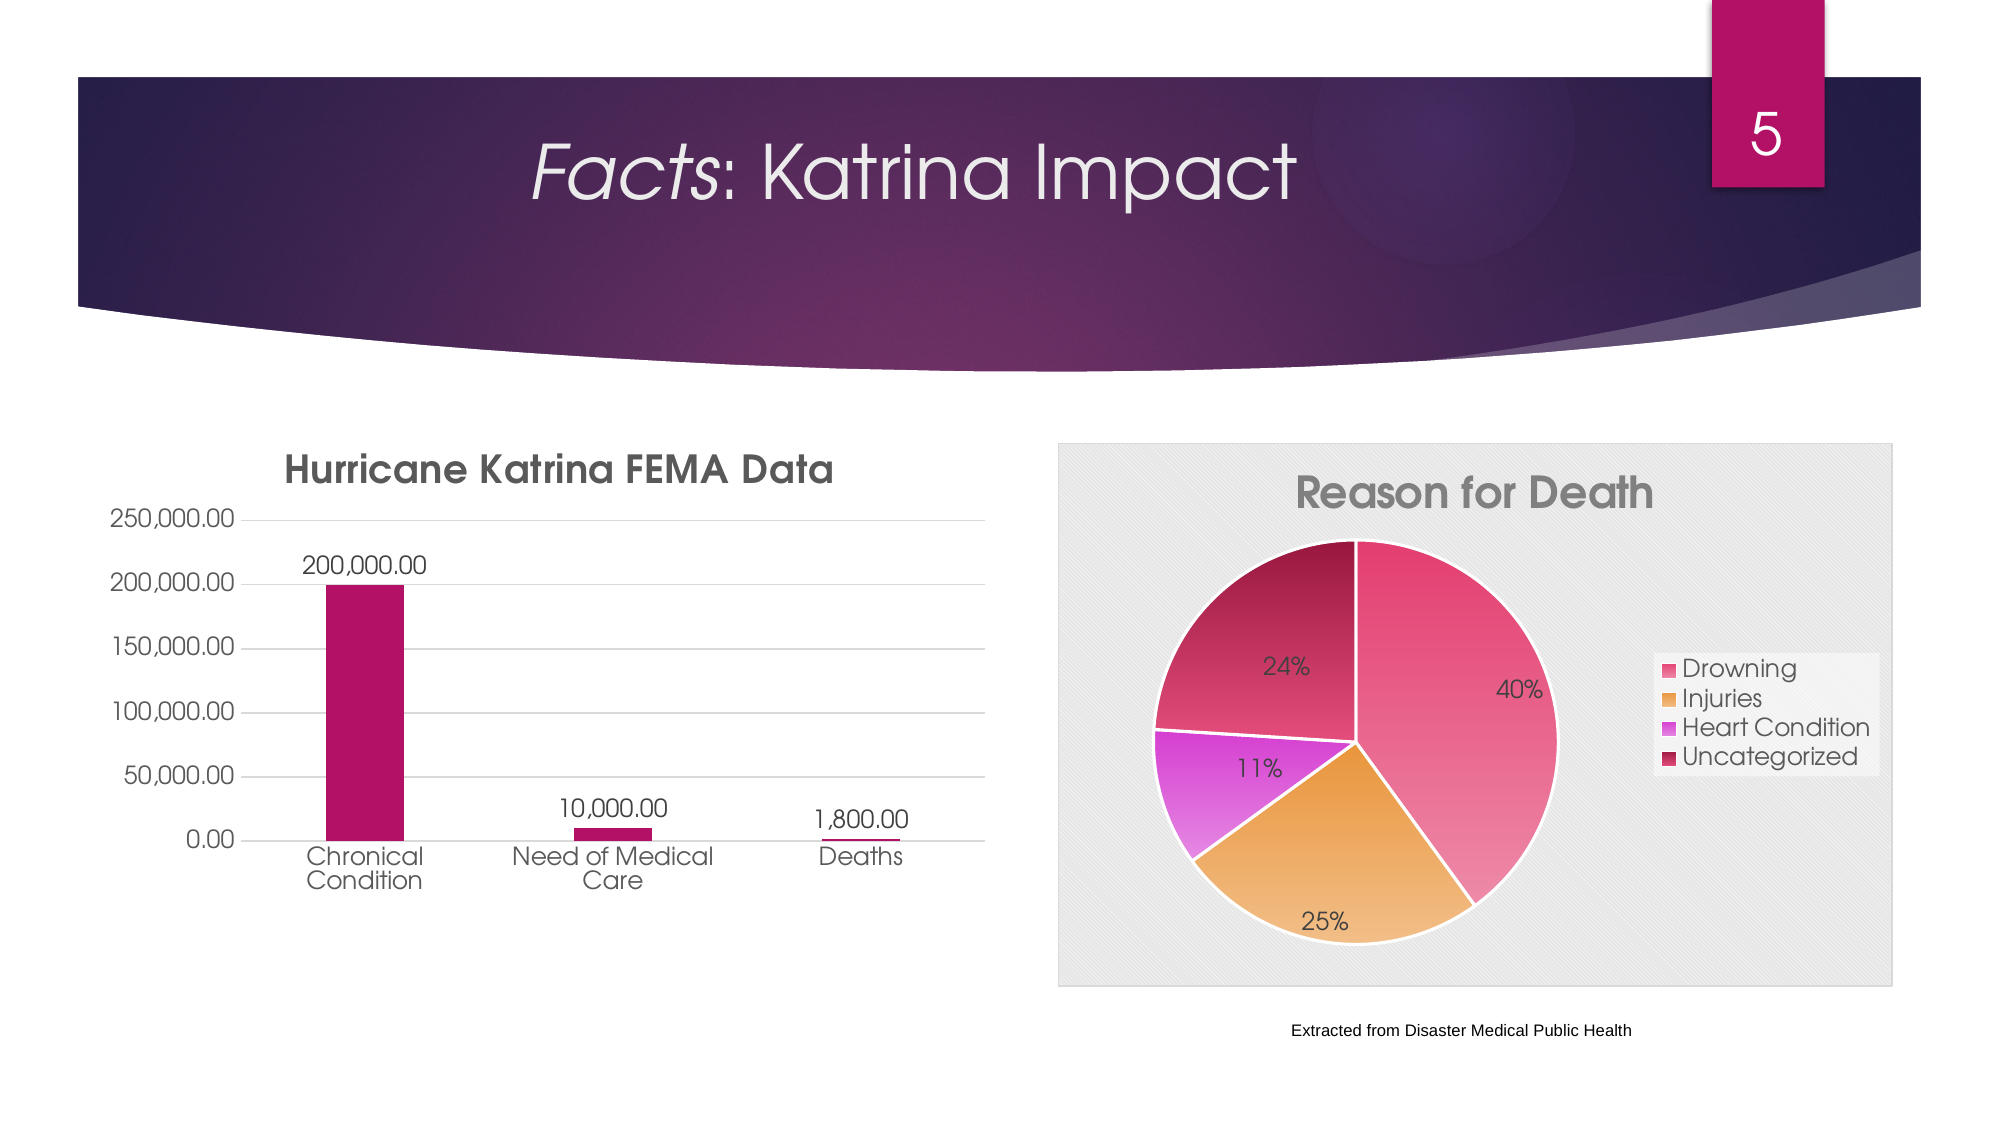

5
# Facts: Katrina Impact

### Chart: Hurricane Katrina FEMA Data

| Category | Count |
|---|---|
| Chronical Condition | 200000.0 |
| Need of Medical Care | 10000.0 |
| Deaths | 1800.0 |

### Chart:

| Category | Reason for Death |
|---|---|
| Drowning | 0.4 |
| Injuries | 0.25 |
| Heart Condition | 0.11 |
| Uncategorized | 0.24 |
Extracted from Disaster Medical Public Health